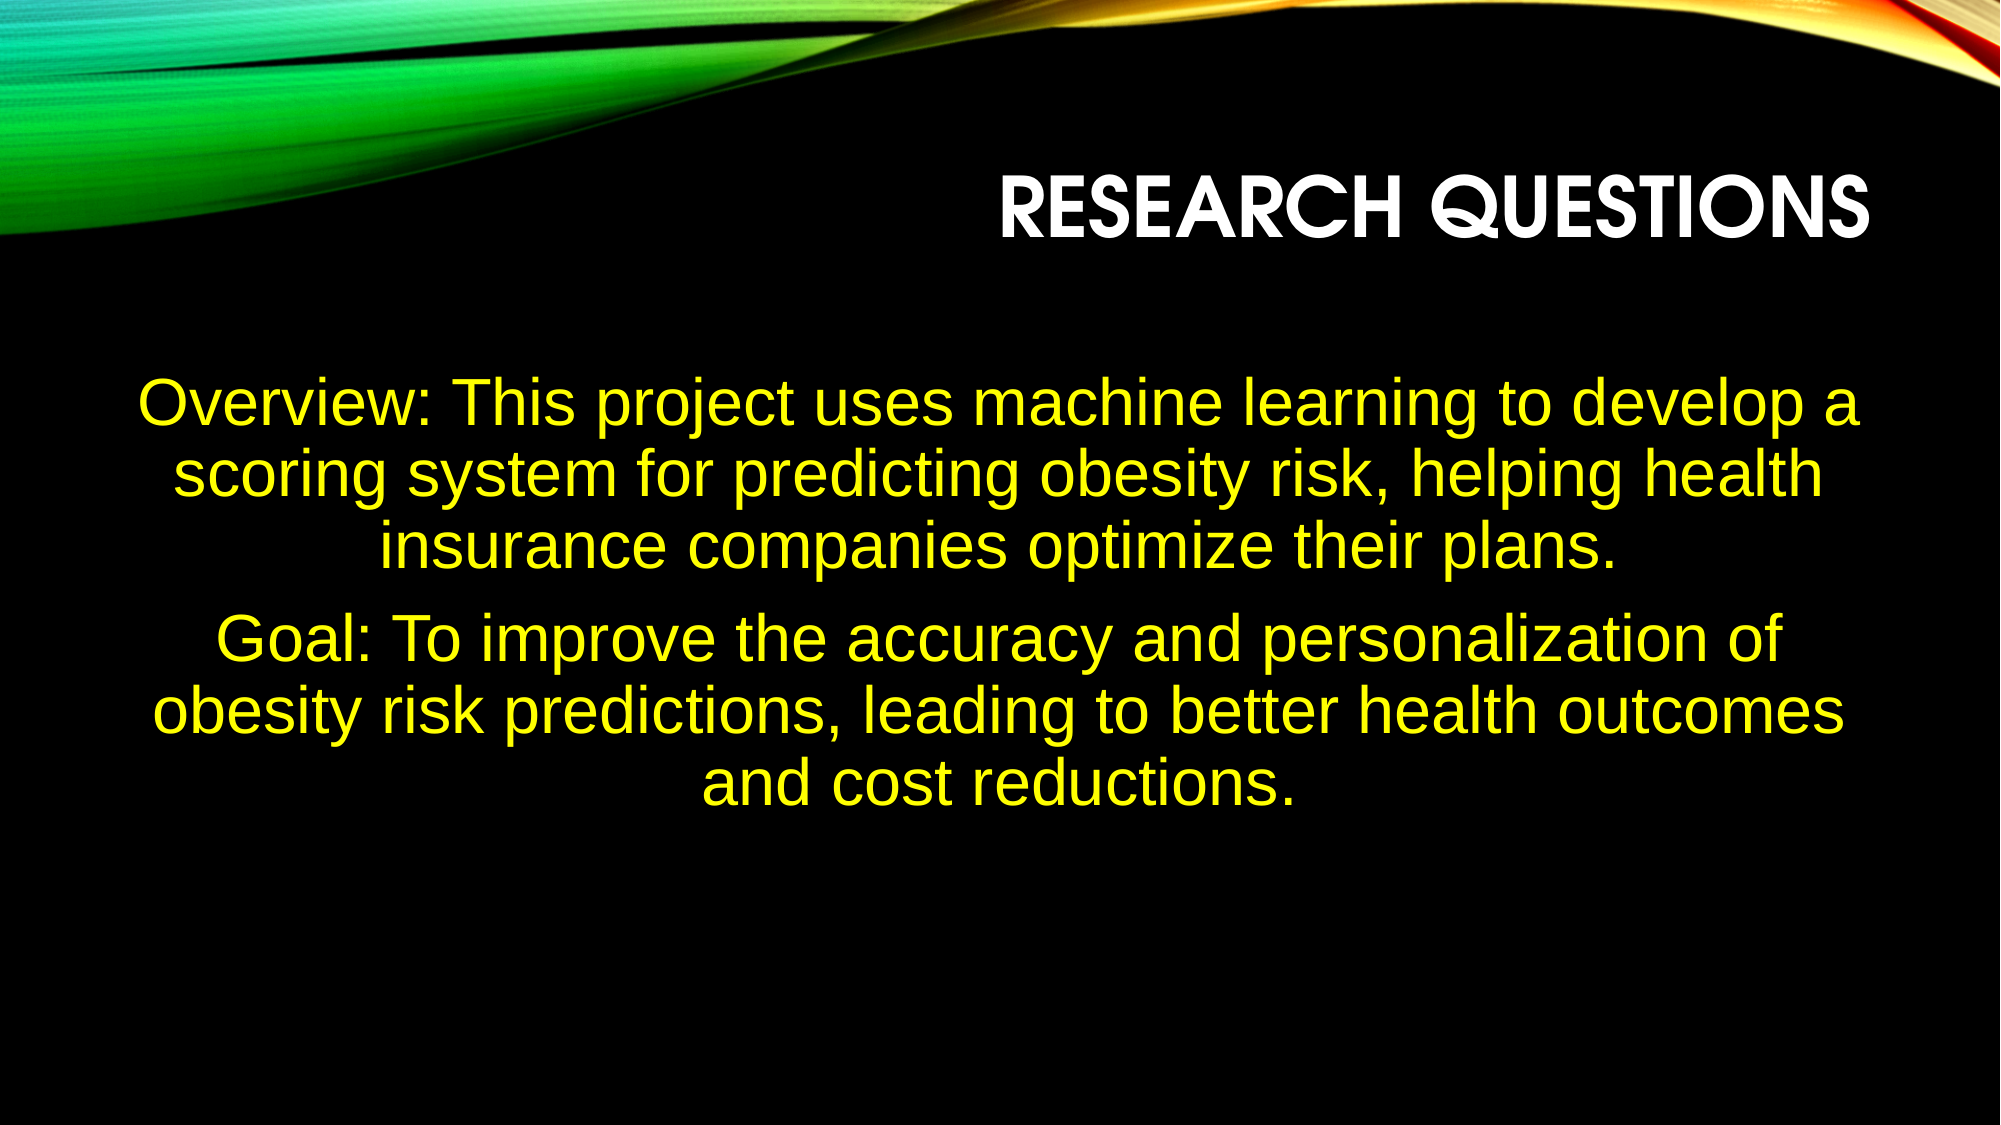

# Research Questions
Overview: This project uses machine learning to develop a scoring system for predicting obesity risk, helping health insurance companies optimize their plans.
Goal: To improve the accuracy and personalization of obesity risk predictions, leading to better health outcomes and cost reductions.